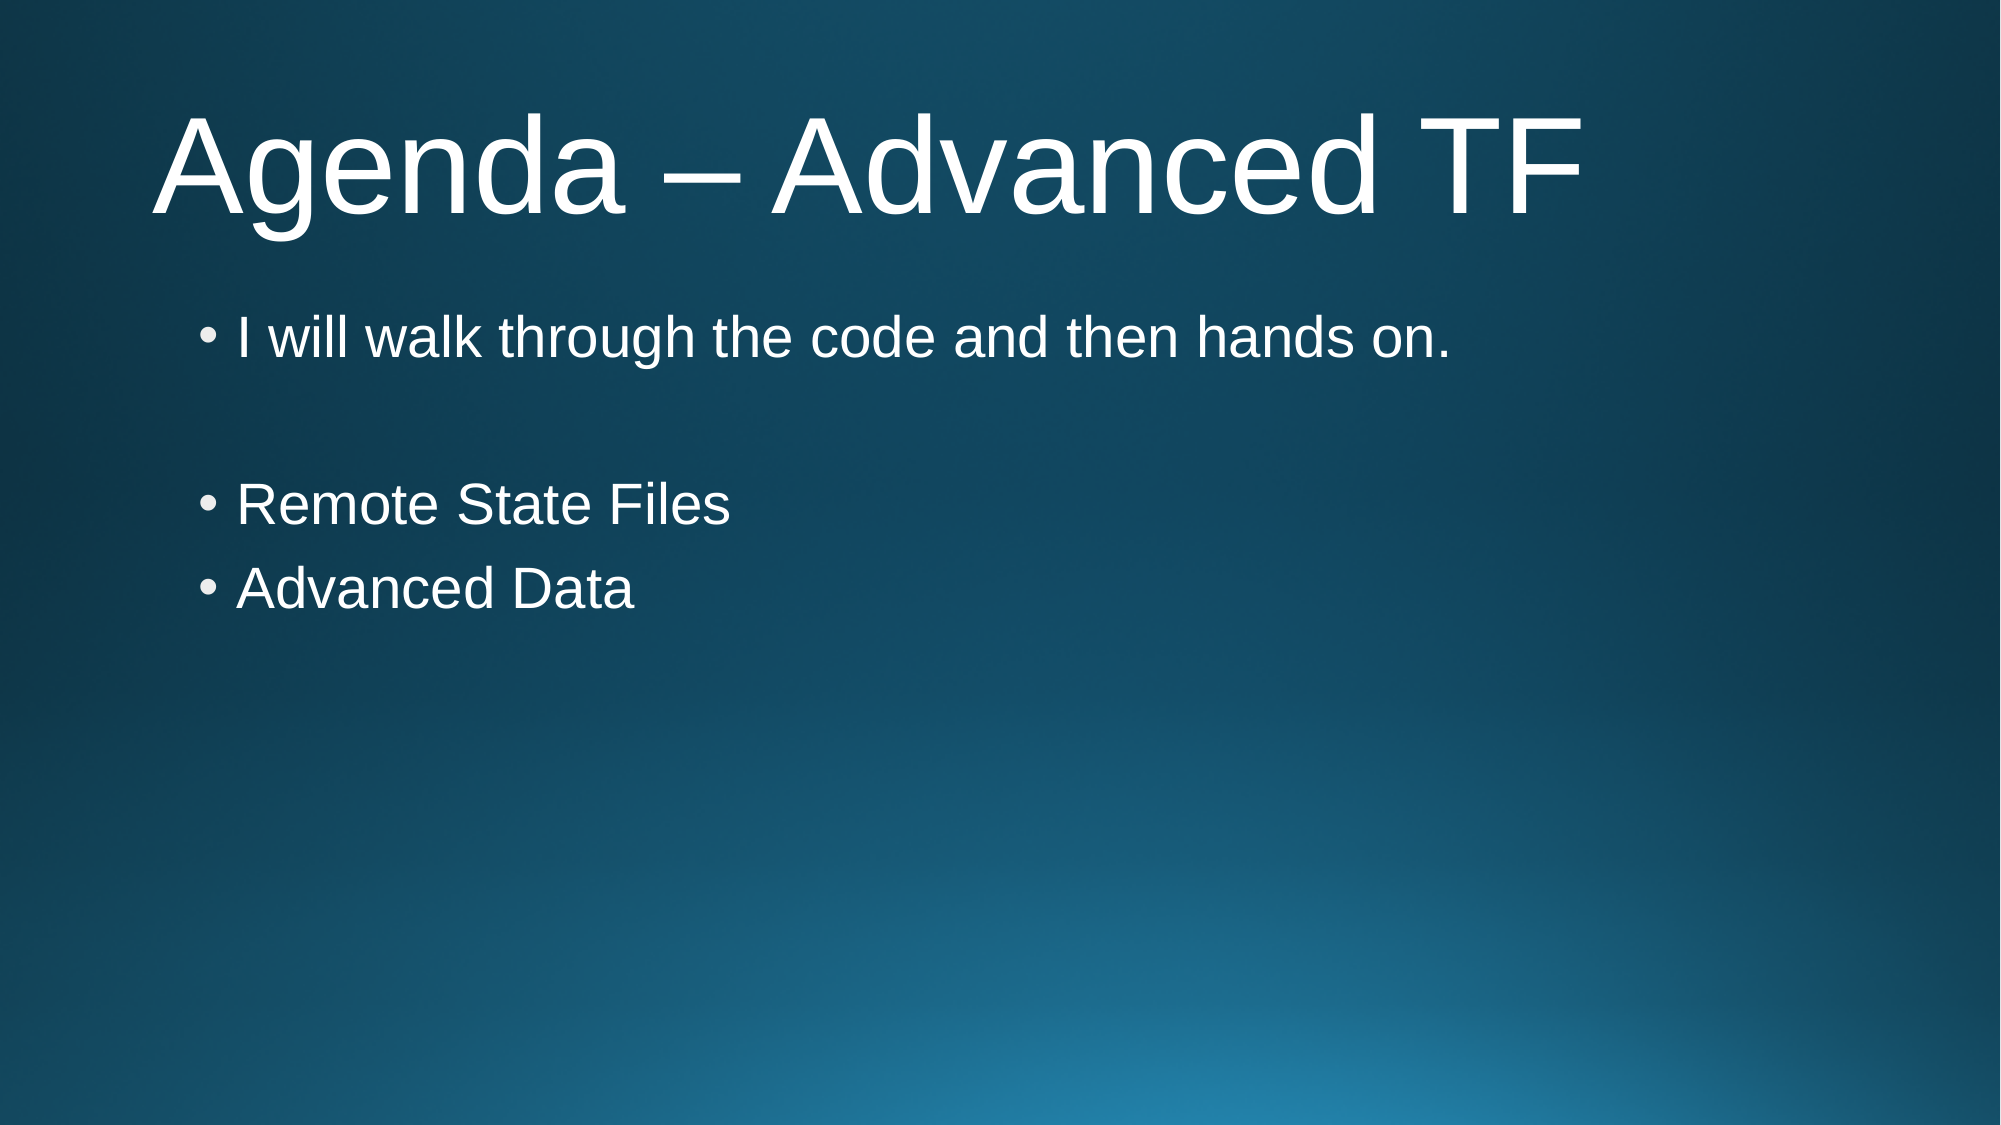

# Agenda – Advanced TF
I will walk through the code and then hands on.

Remote State Files
Advanced Data